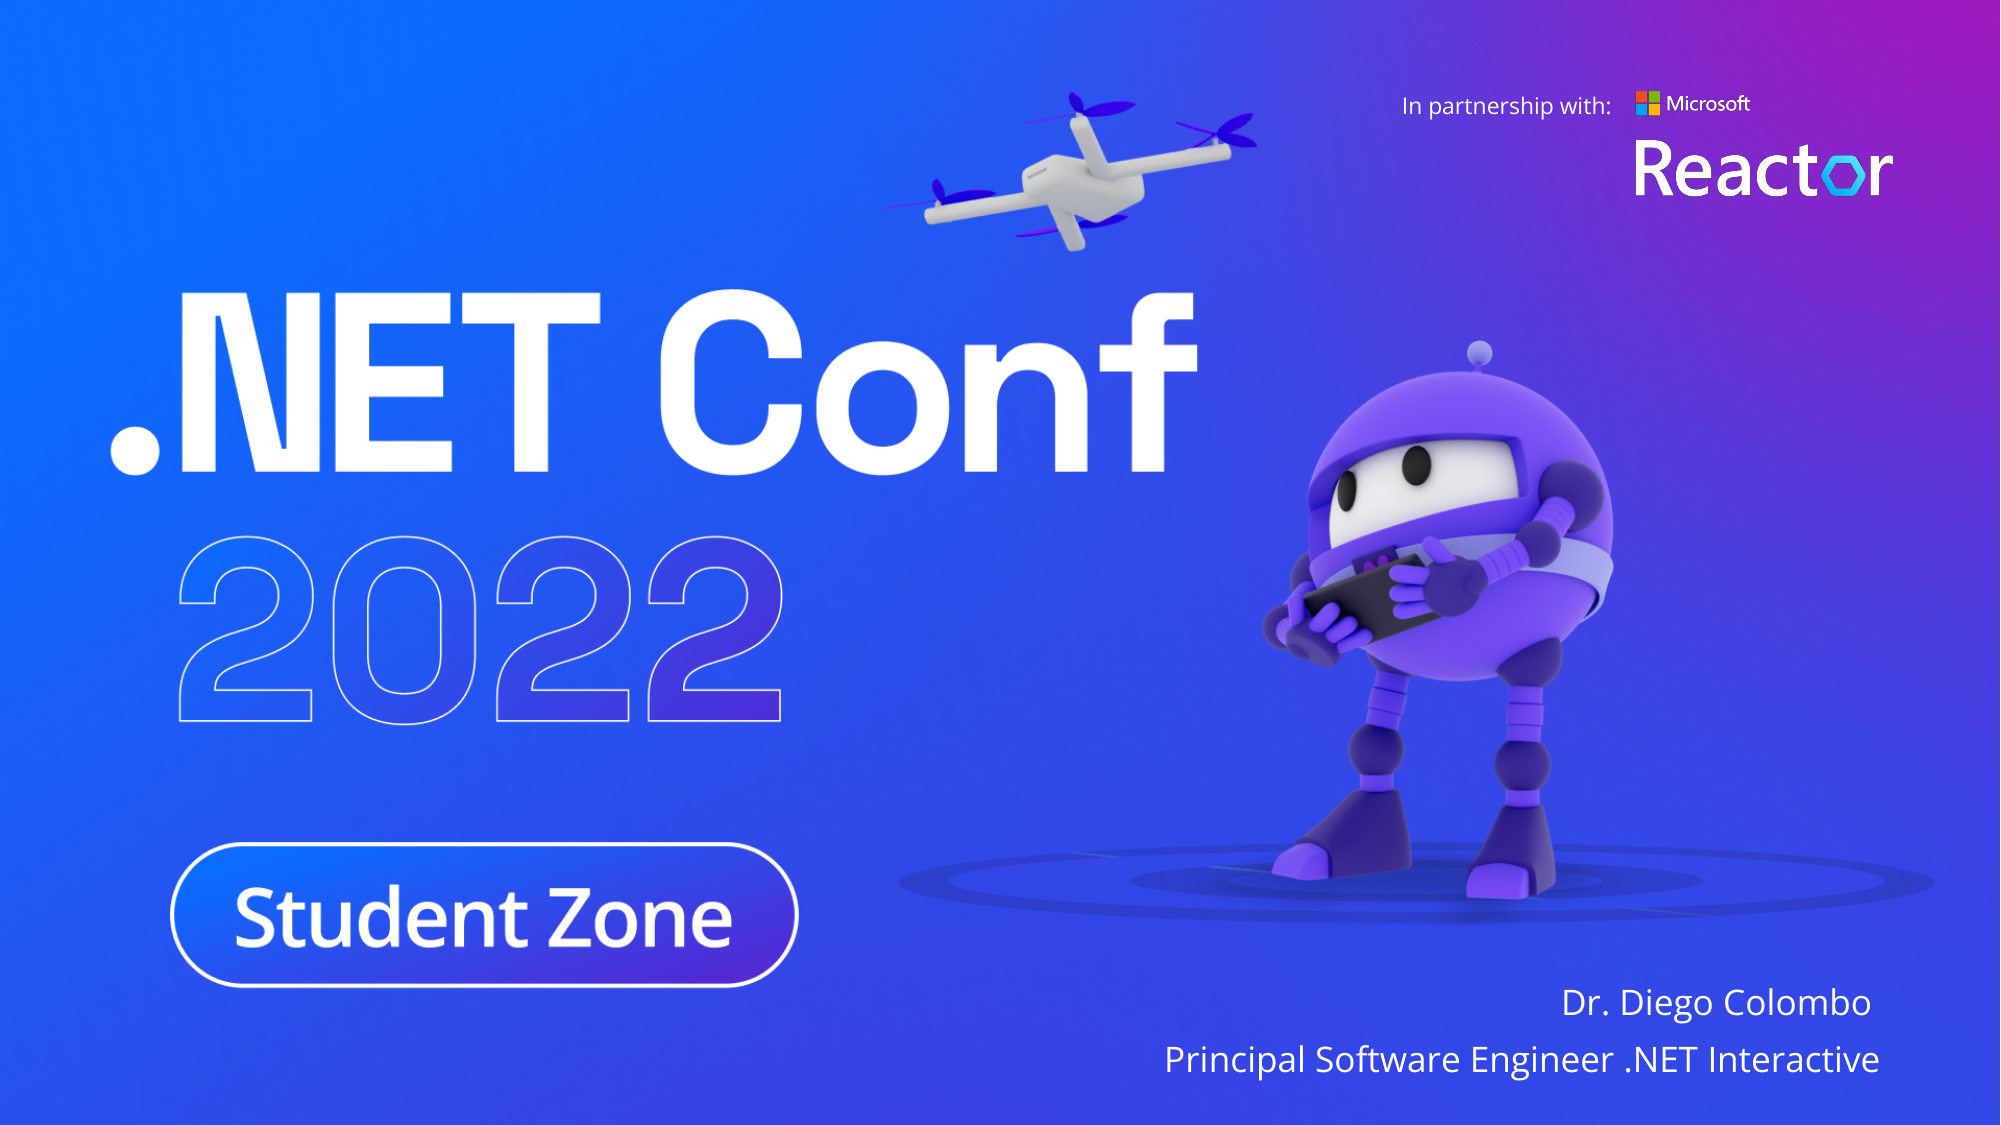

Dr. Diego Colombo
Principal Software Engineer .NET Interactive